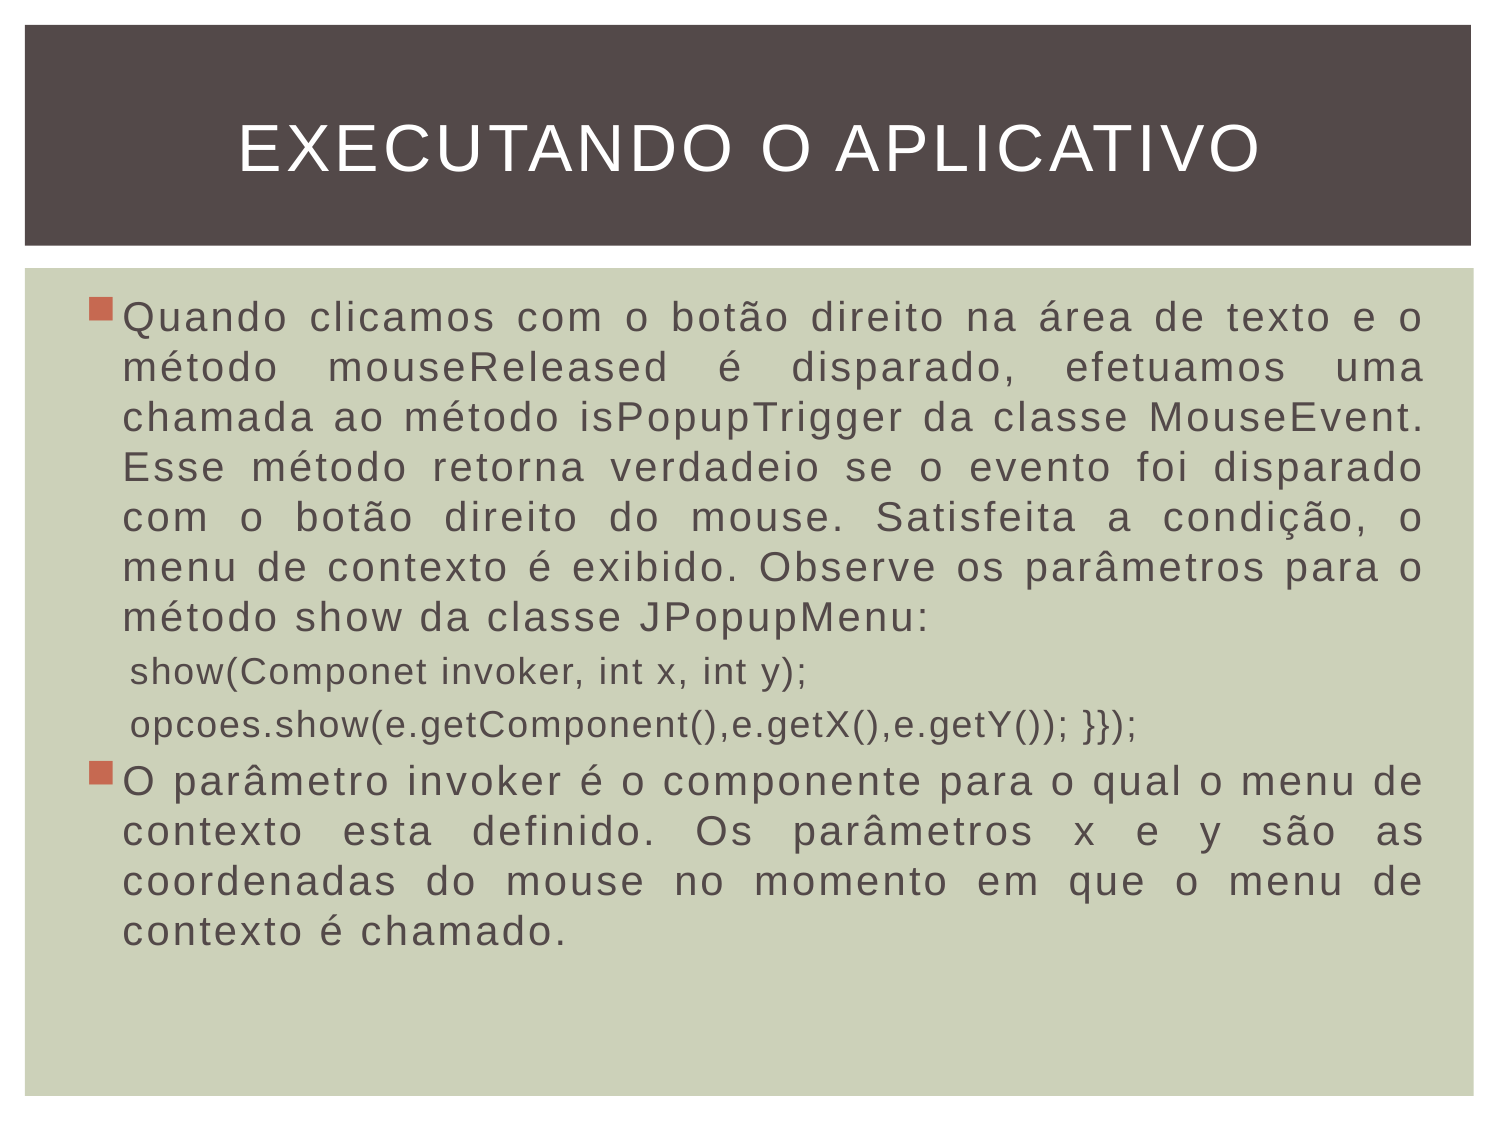

# Executando o aplicativo
Quando clicamos com o botão direito na área de texto e o método mouseReleased é disparado, efetuamos uma chamada ao método isPopupTrigger da classe MouseEvent. Esse método retorna verdadeio se o evento foi disparado com o botão direito do mouse. Satisfeita a condição, o menu de contexto é exibido. Observe os parâmetros para o método show da classe JPopupMenu:
show(Componet invoker, int x, int y);
opcoes.show(e.getComponent(),e.getX(),e.getY()); }});
O parâmetro invoker é o componente para o qual o menu de contexto esta definido. Os parâmetros x e y são as coordenadas do mouse no momento em que o menu de contexto é chamado.